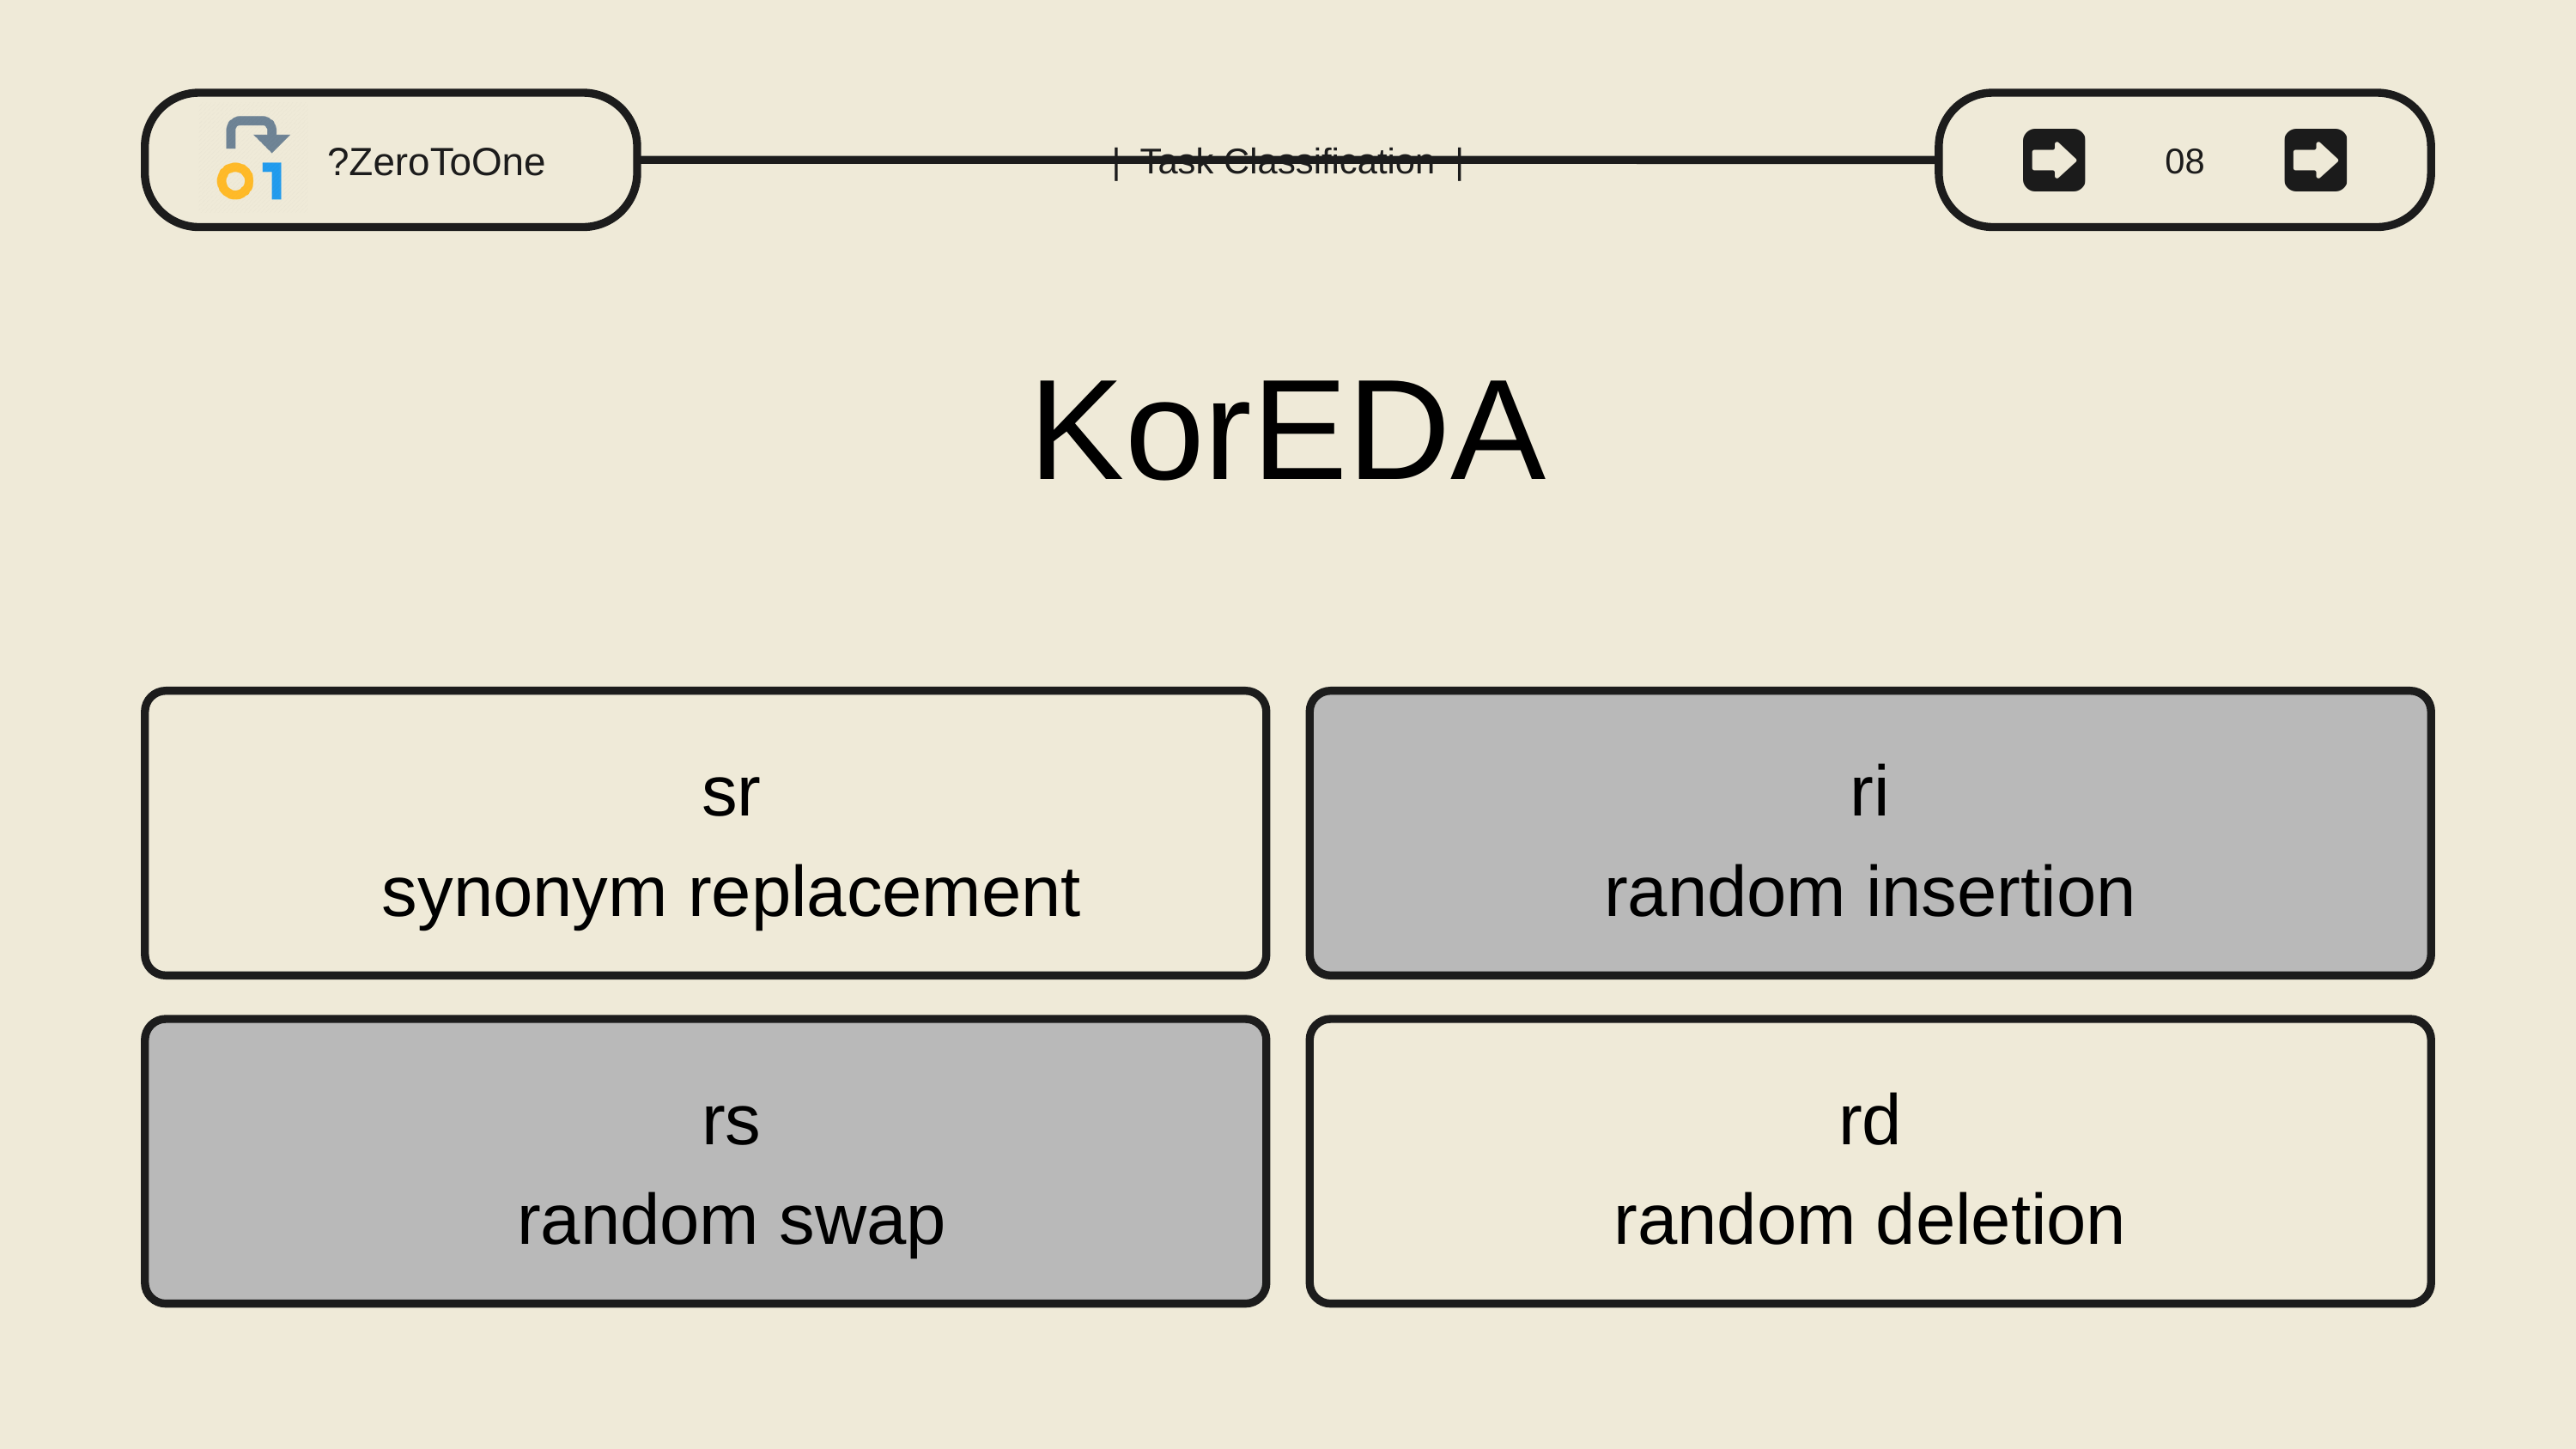

?ZeroToOne
|  Task Classification  |
08
08

KorEDA

sr
synonym replacement
ri
random insertion

rs
random swap
rd
random deletion